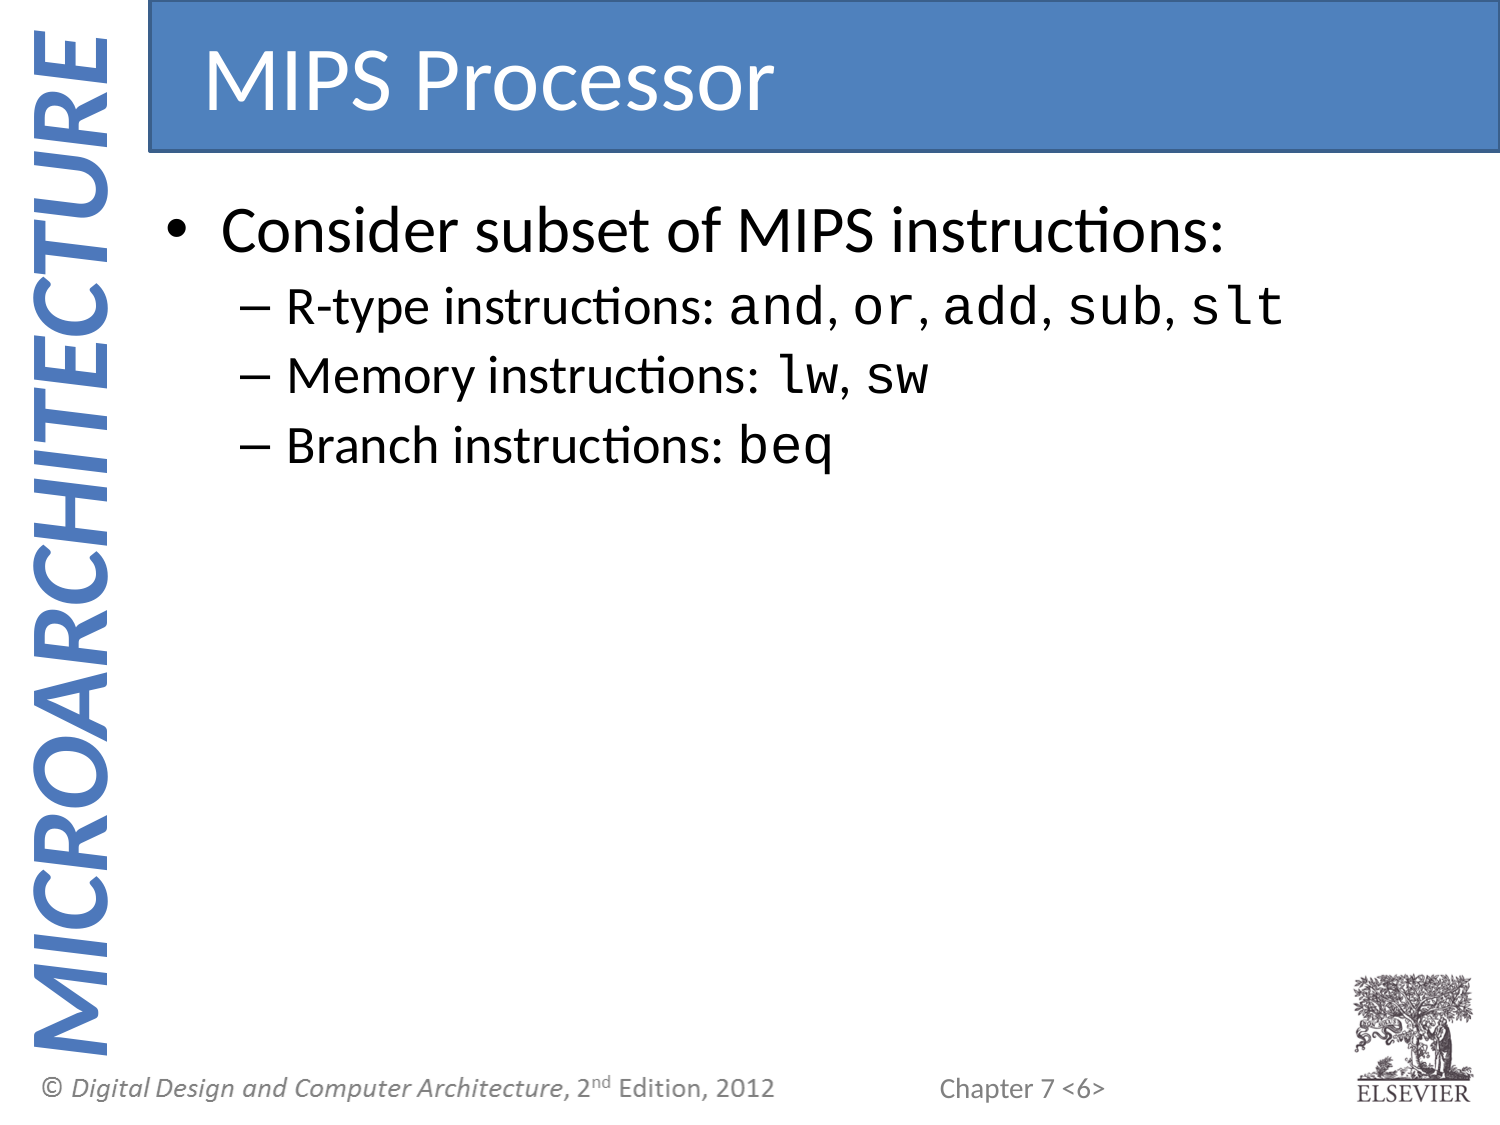

MIPS Processor
Consider subset of MIPS instructions:
R-type instructions: and, or, add, sub, slt
Memory instructions: lw, sw
Branch instructions: beq